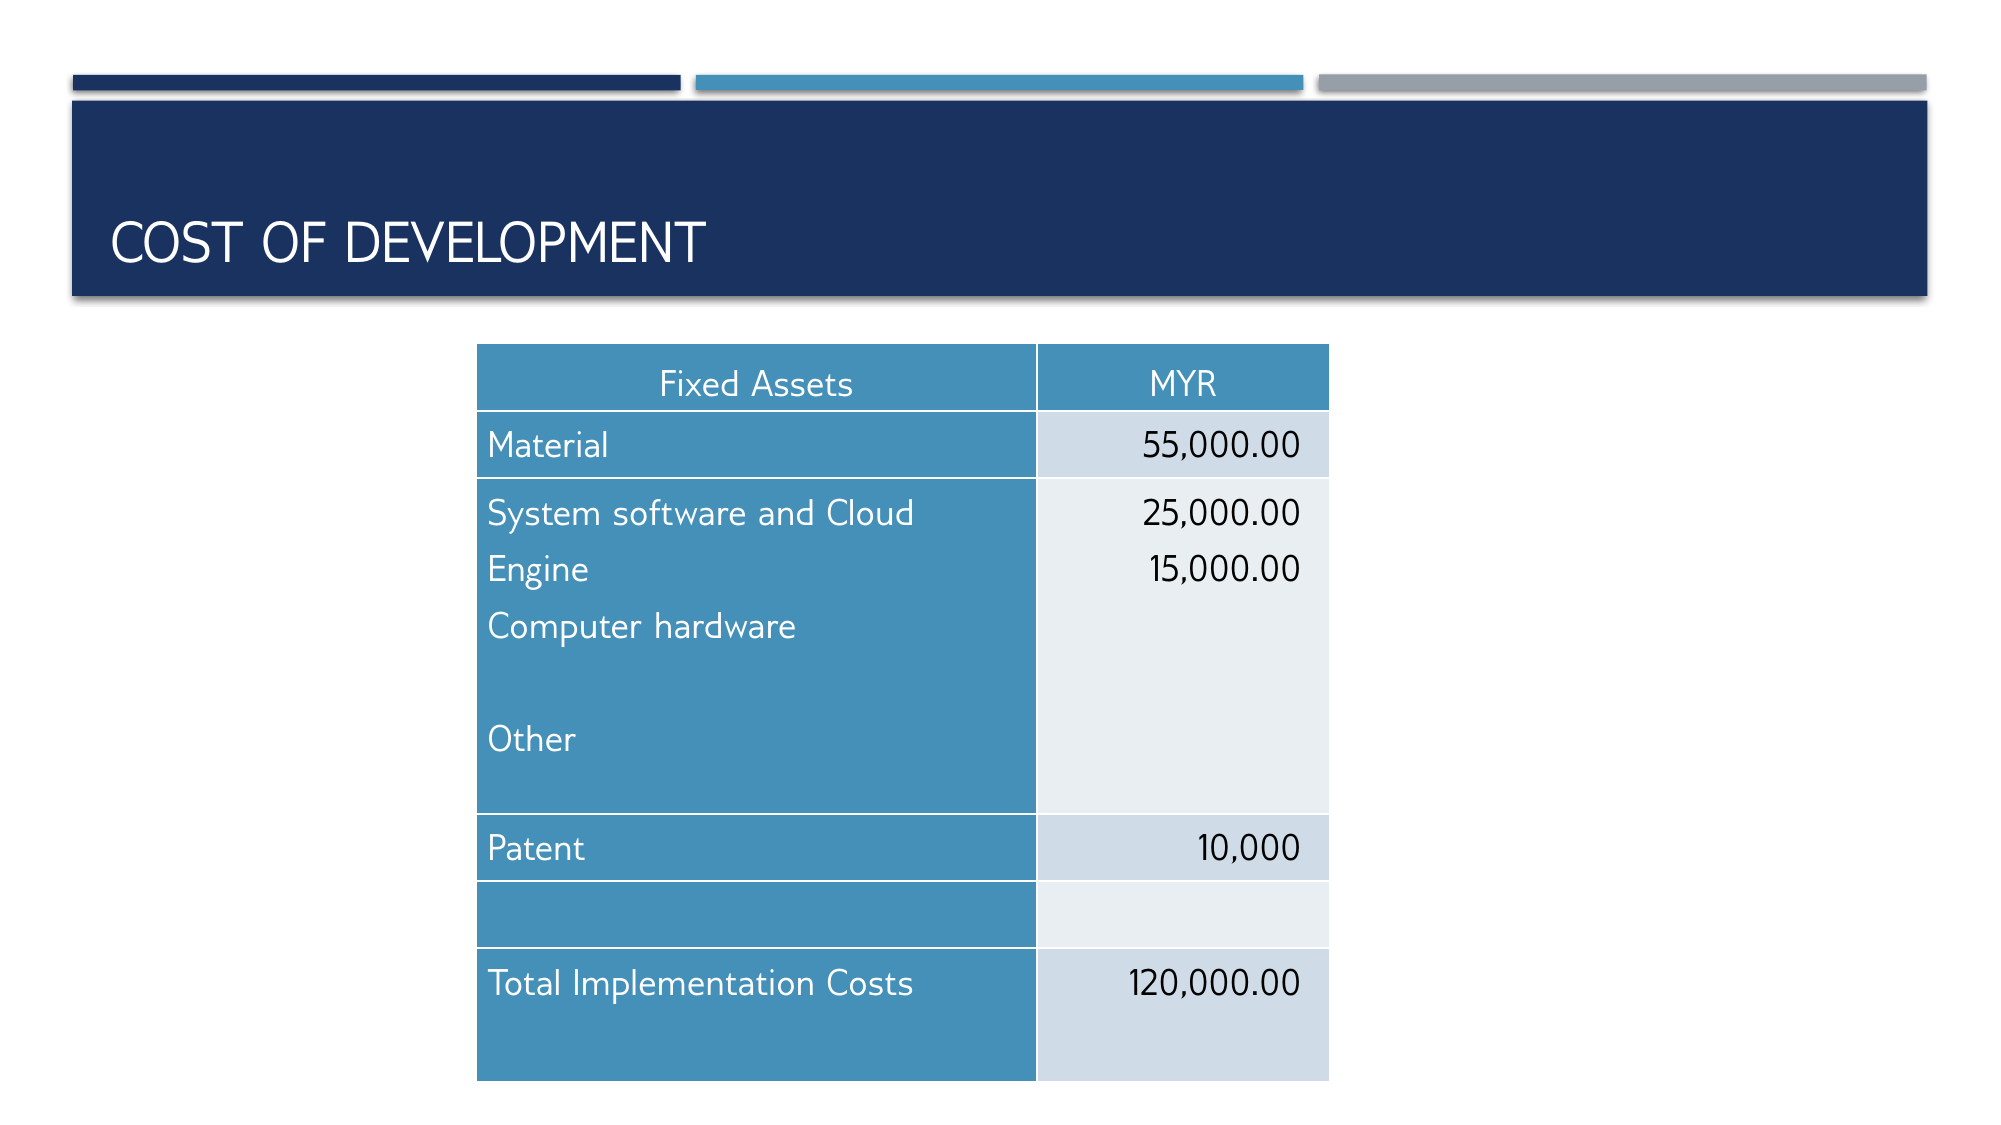

# Cost of development
| Fixed Assets | MYR |
| --- | --- |
| Material | 55,000.00 |
| System software and Cloud Engine Computer hardware   Other | 25,000.00 15,000.00 |
| Patent | 10,000 |
|  |  |
| Total Implementation Costs | 120,000.00 |